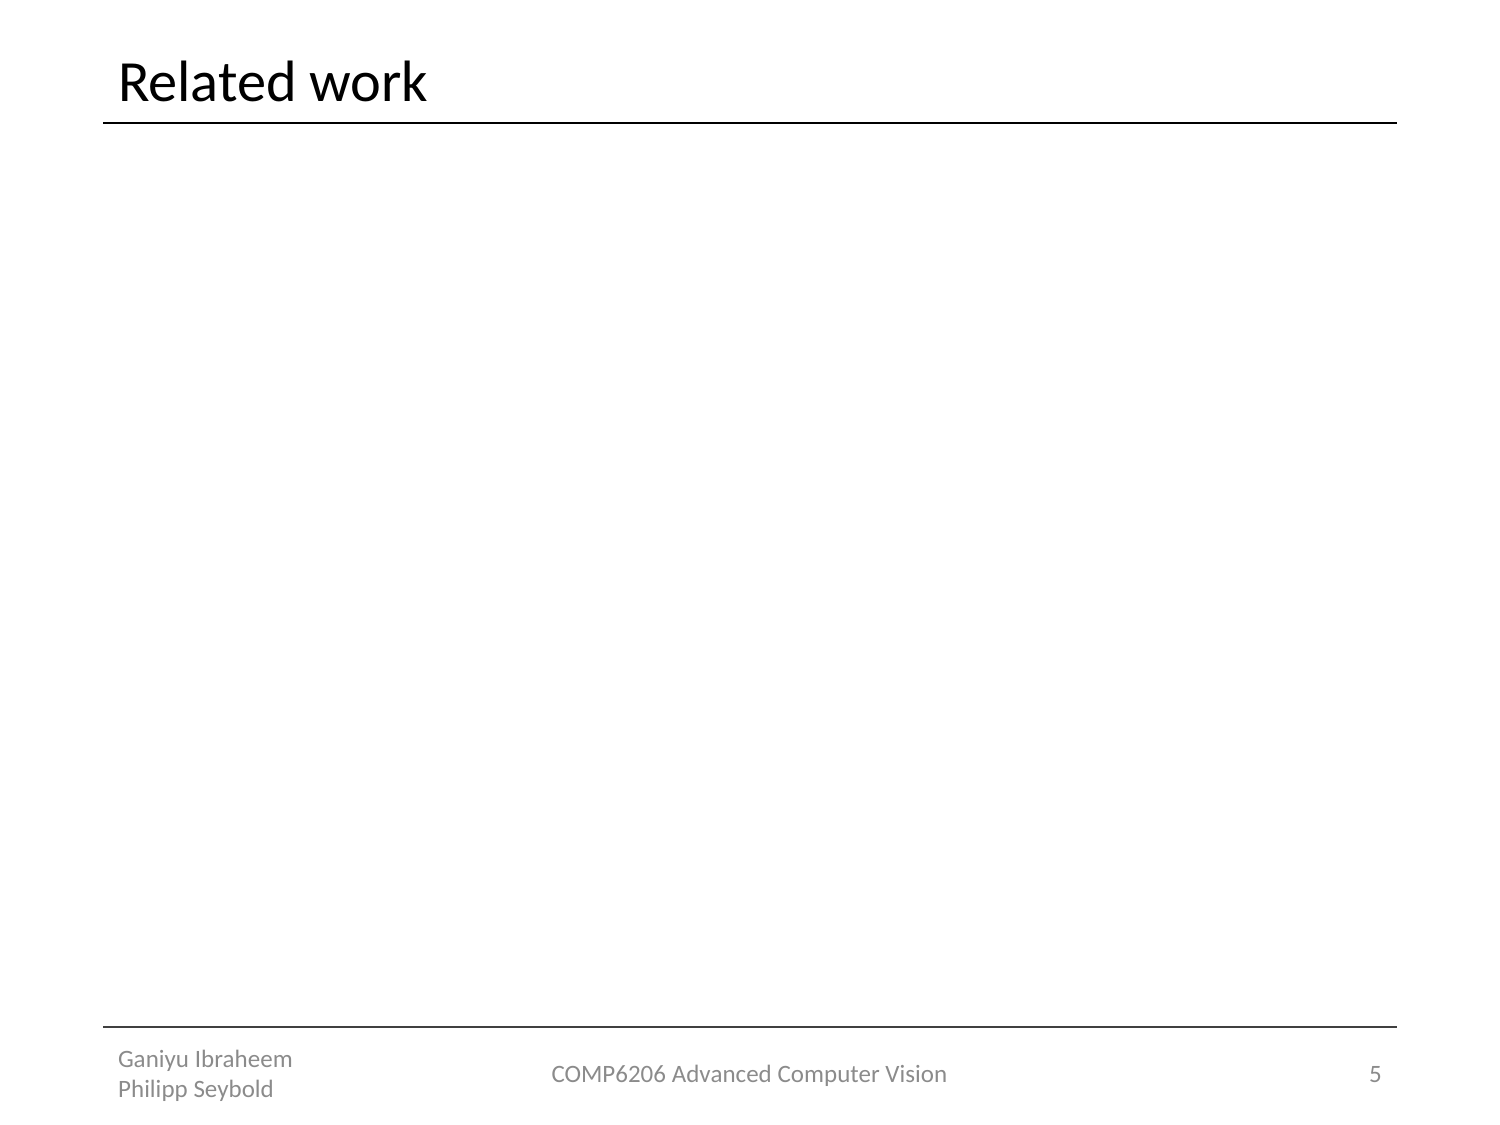

# Related work

Ganiyu Ibraheem   Philipp Seybold
COMP6206 Advanced Computer Vision
5